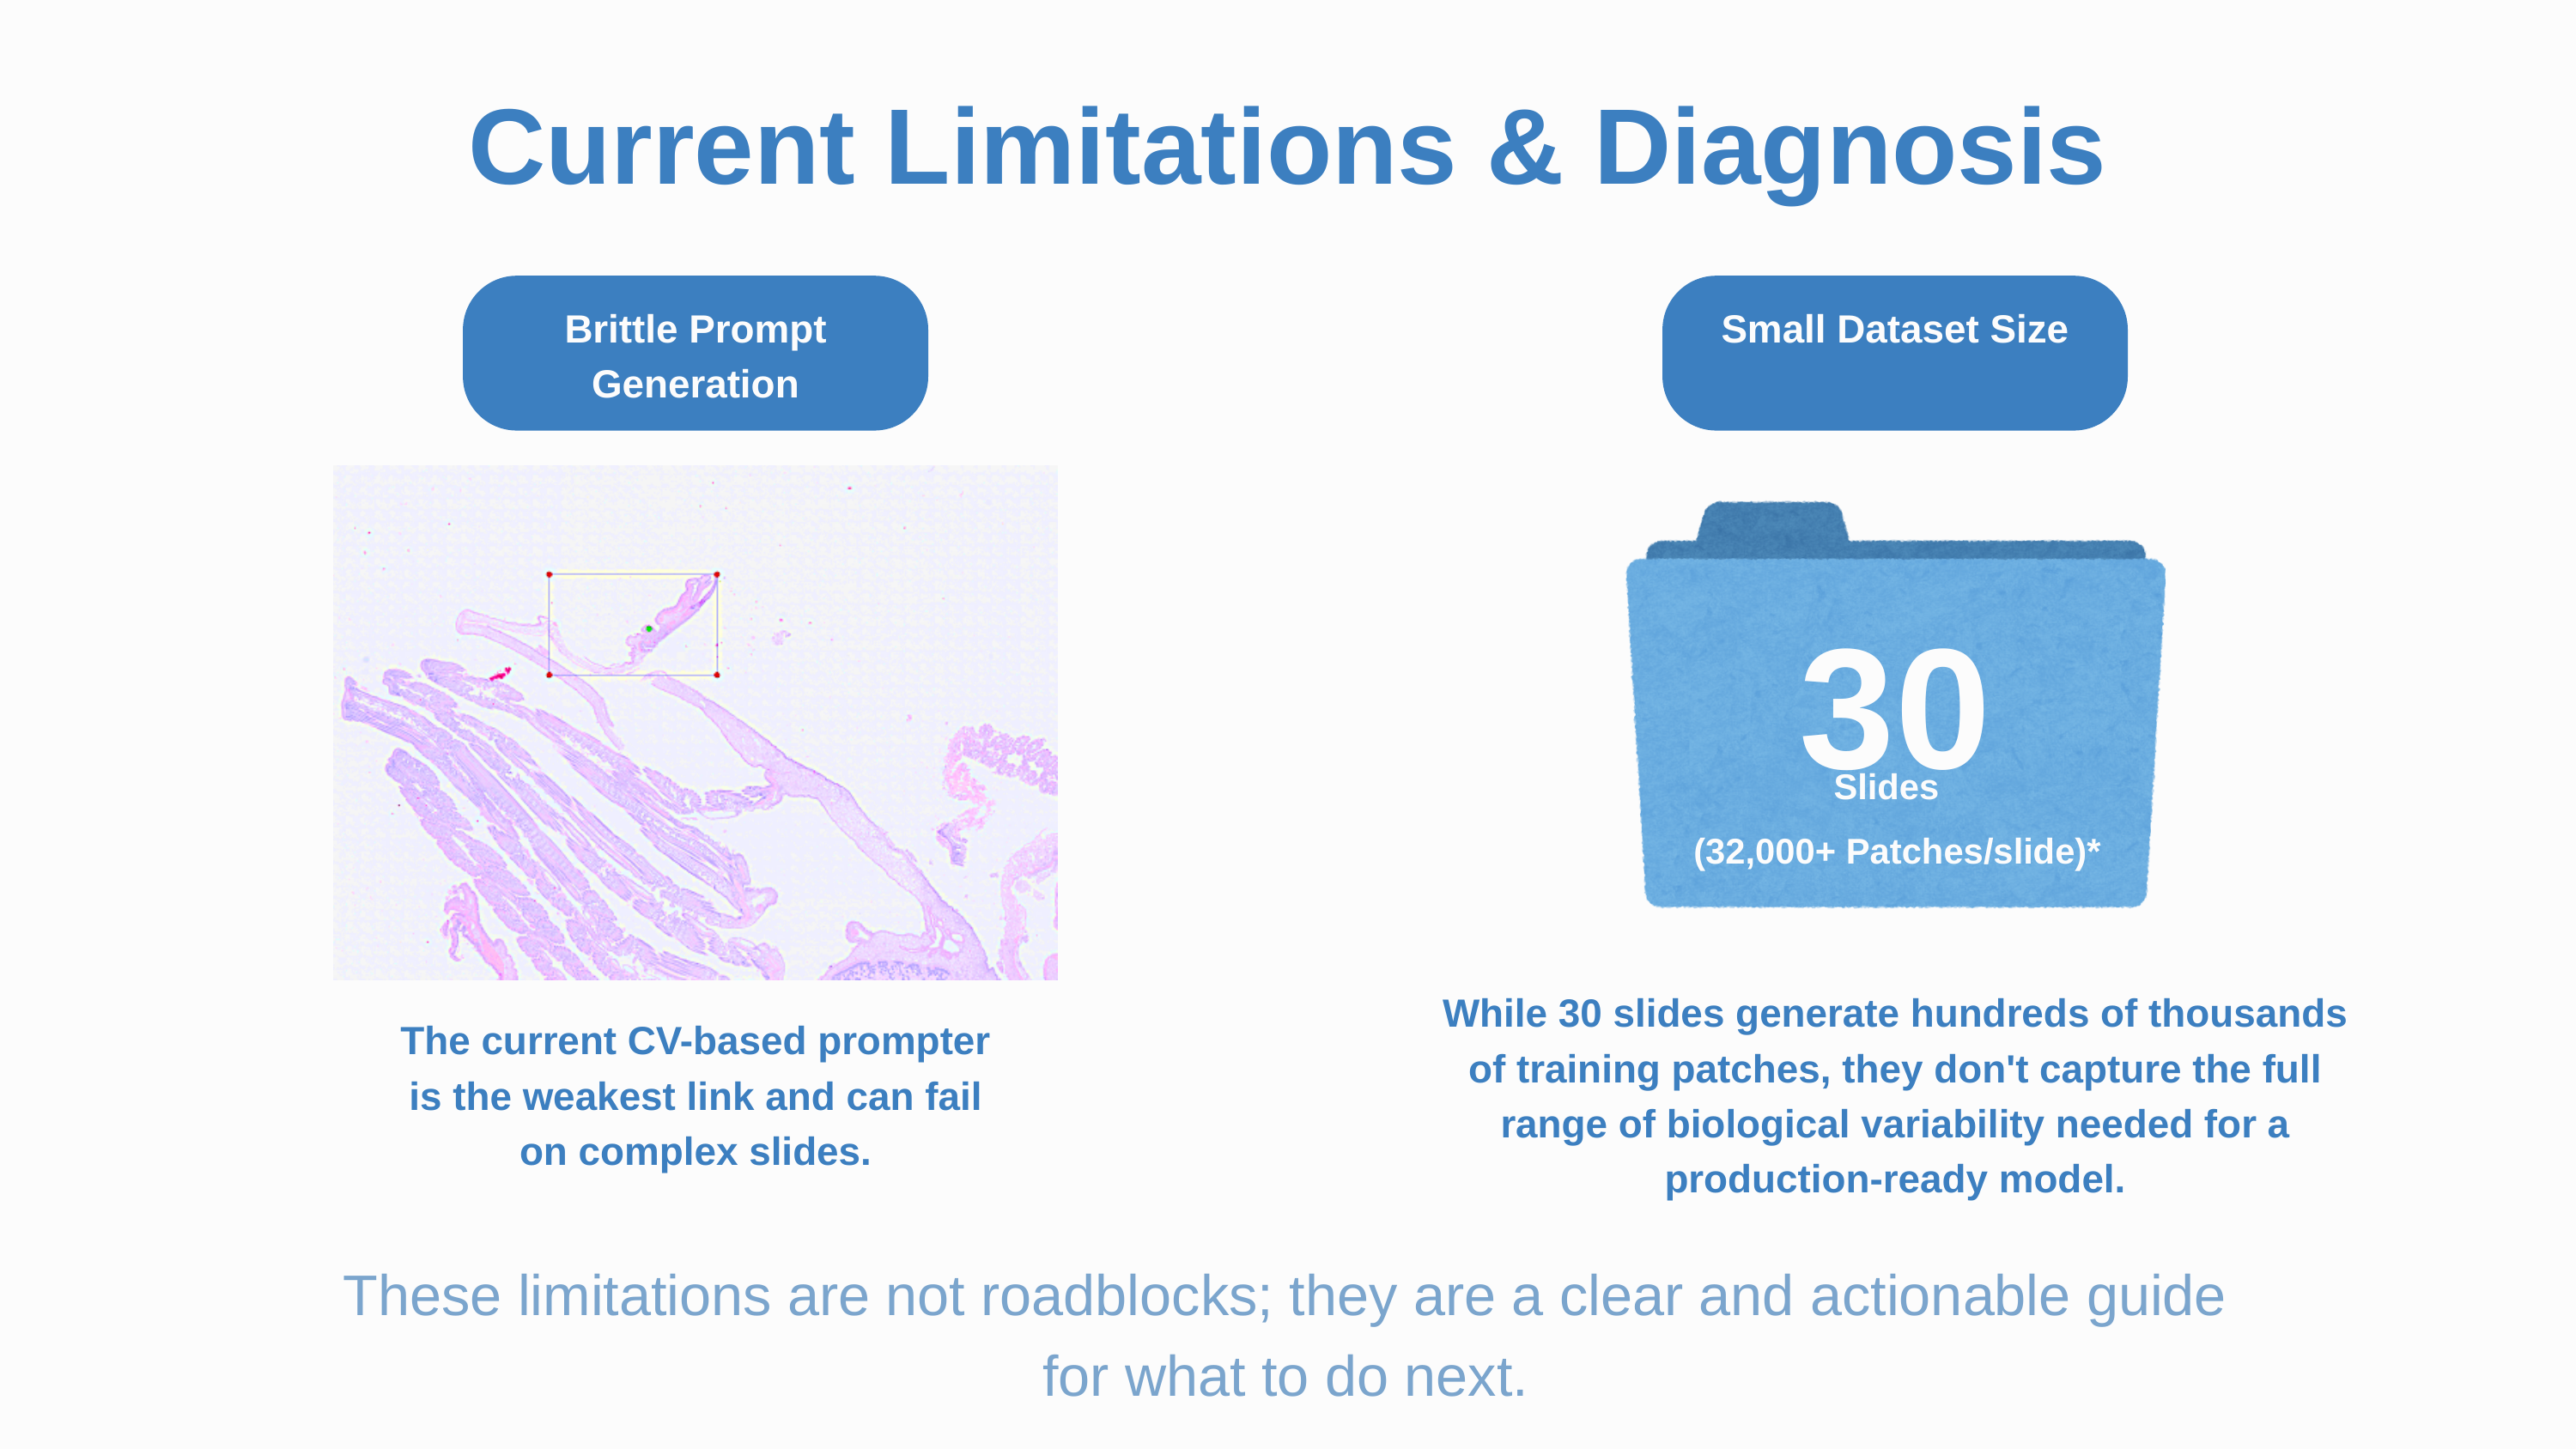

Current Limitations & Diagnosis

Brittle Prompt Generation

The current CV-based prompter is the weakest link and can fail on complex slides.

Small Dataset Size

While 30 slides generate hundreds of thousands of training patches, they don't capture the full range of biological variability needed for a production-ready model.
30
Slides
(32,000+ Patches/slide)*
These limitations are not roadblocks; they are a clear and actionable guide for what to do next.